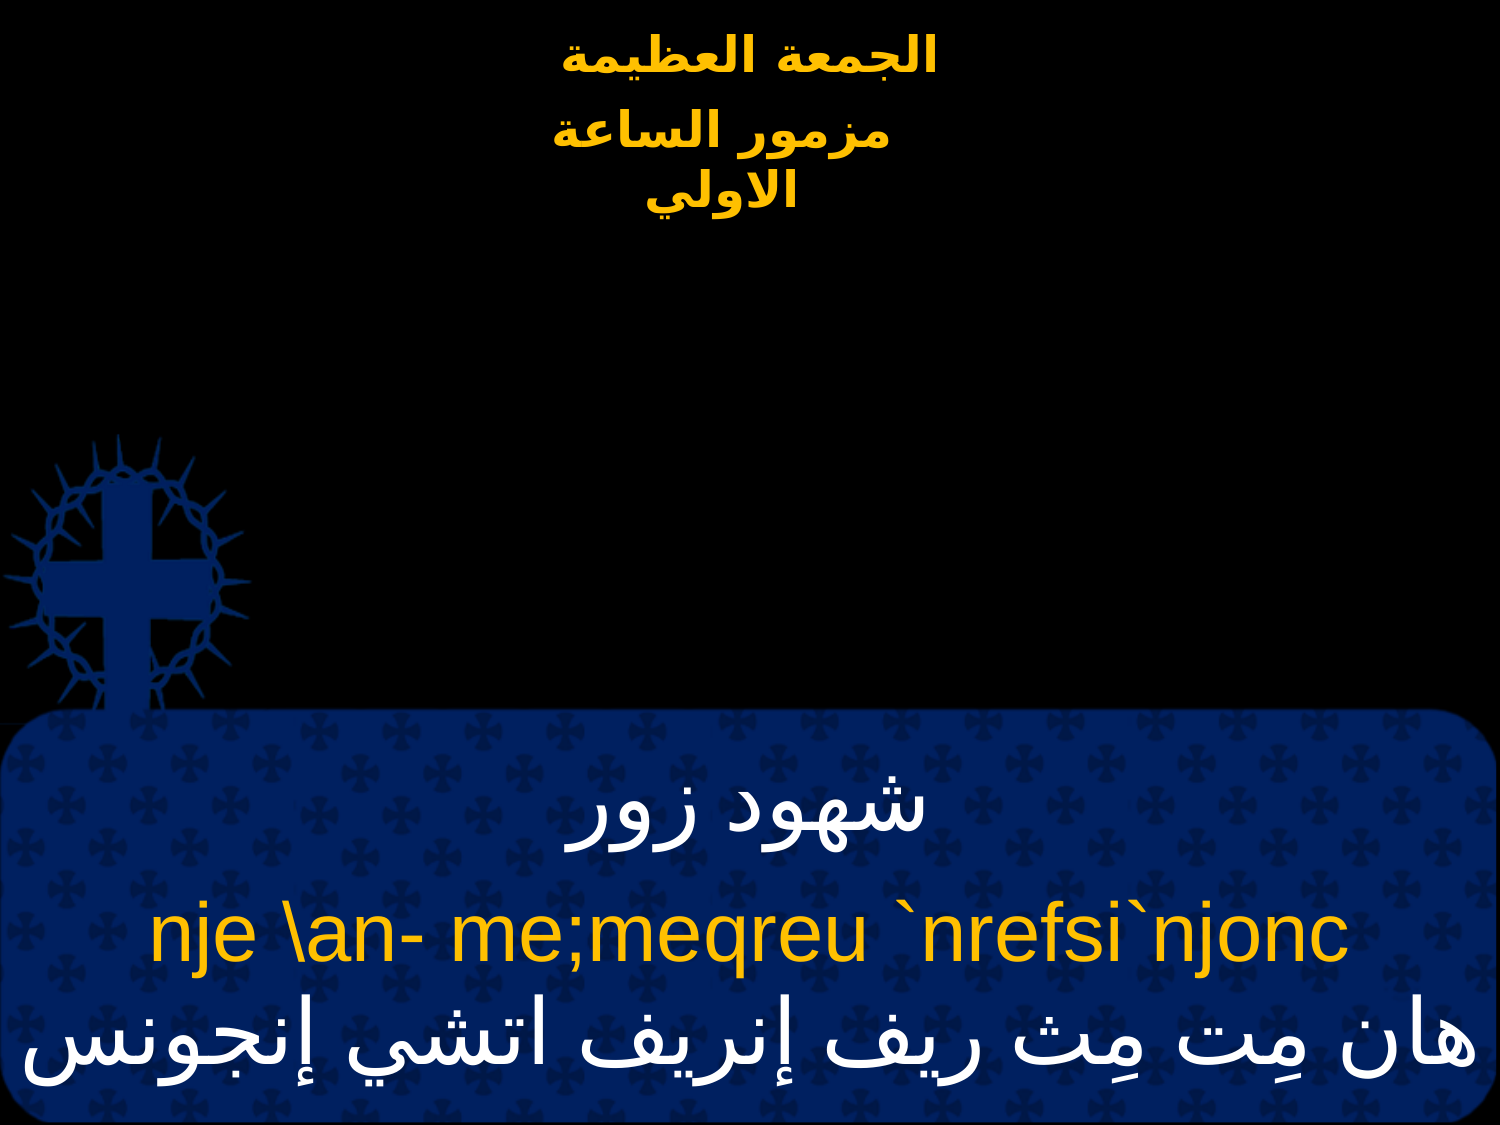

# شهود زور
nje \an- me;meqreu `nrefsi`njonc
هان مِت مِث ريف إنريف اتشي إنجونس